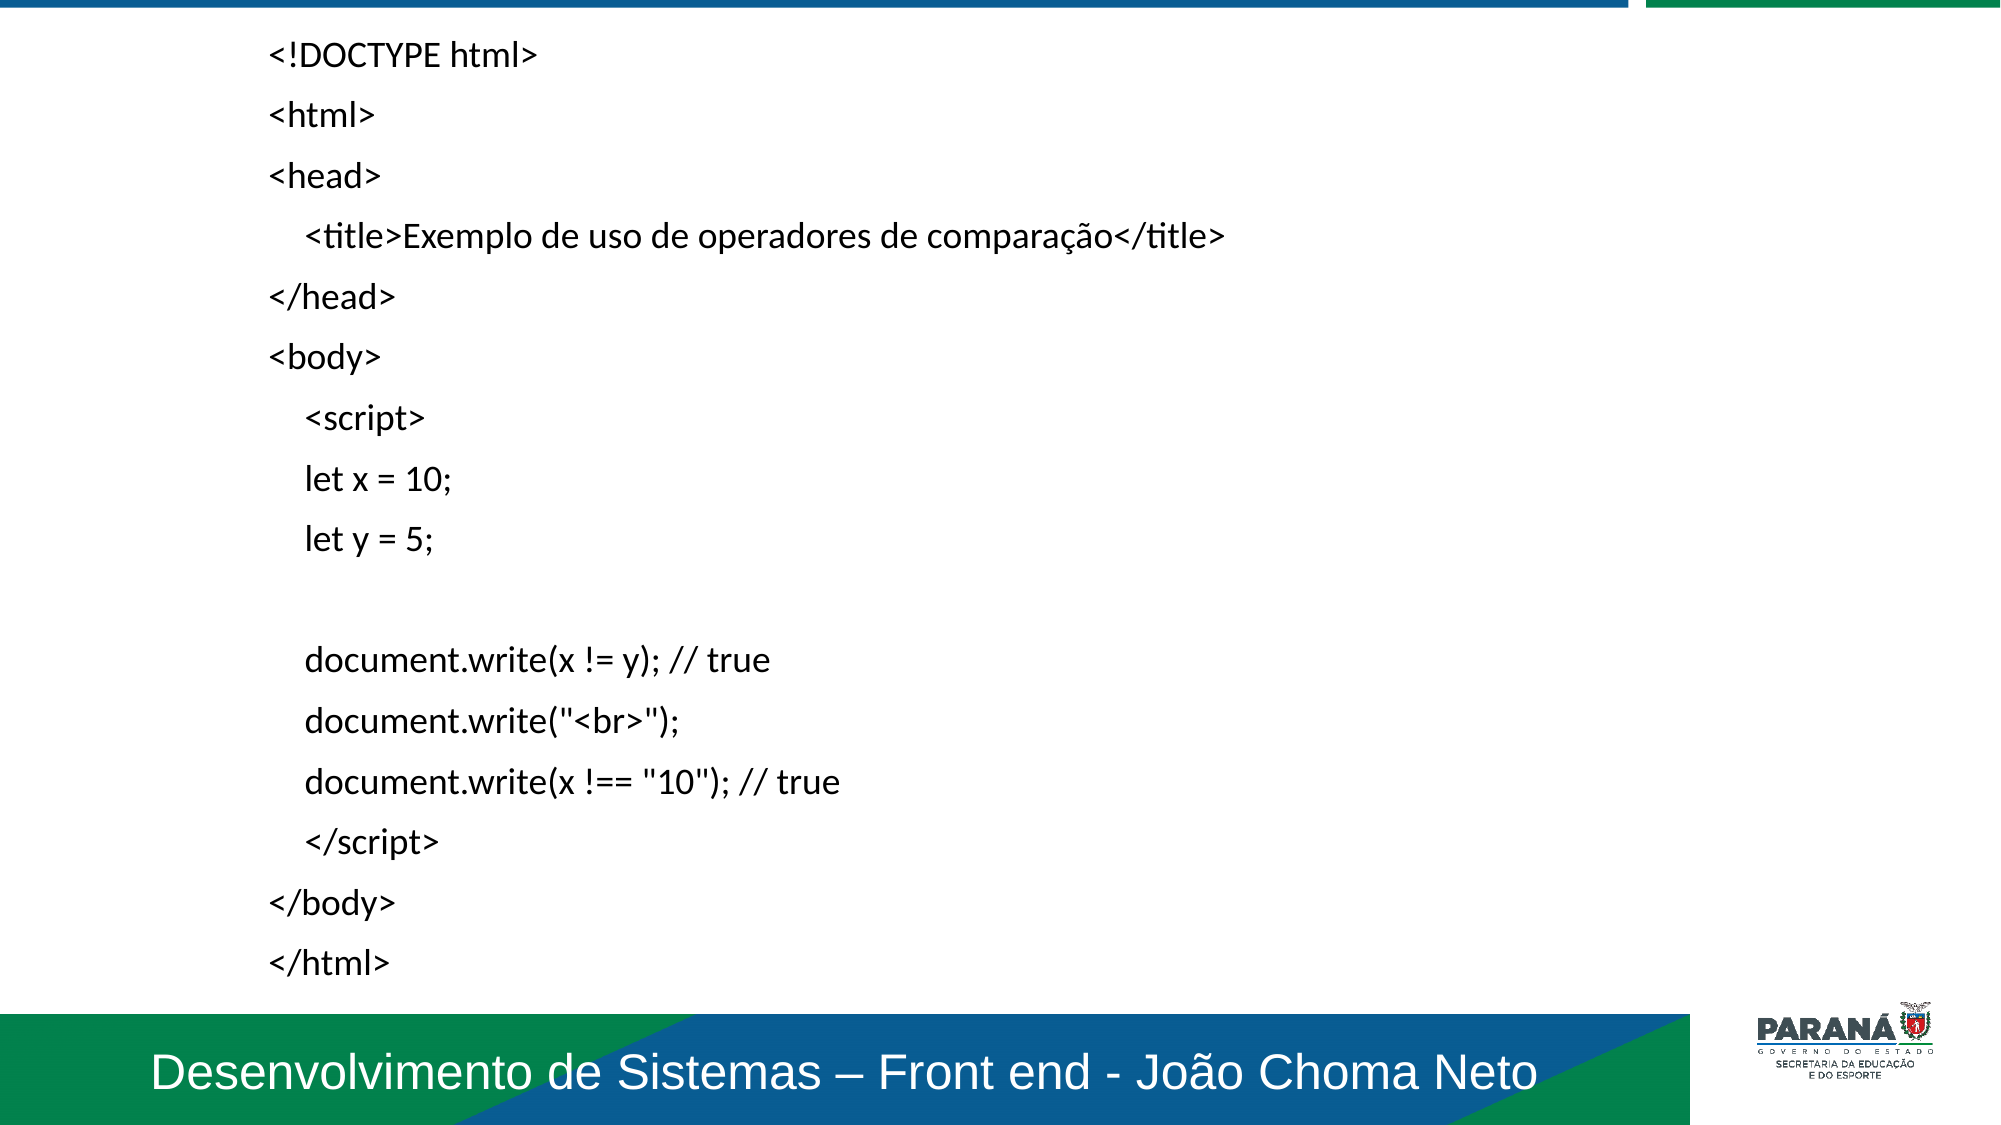

<!DOCTYPE html>
<html>
<head>
	<title>Exemplo de uso de operadores de comparação</title>
</head>
<body>
	<script>
		let x = 10;
		let y = 5;

		document.write(x != y); // true
		document.write("<br>");
		document.write(x !== "10"); // true
	</script>
</body>
</html>